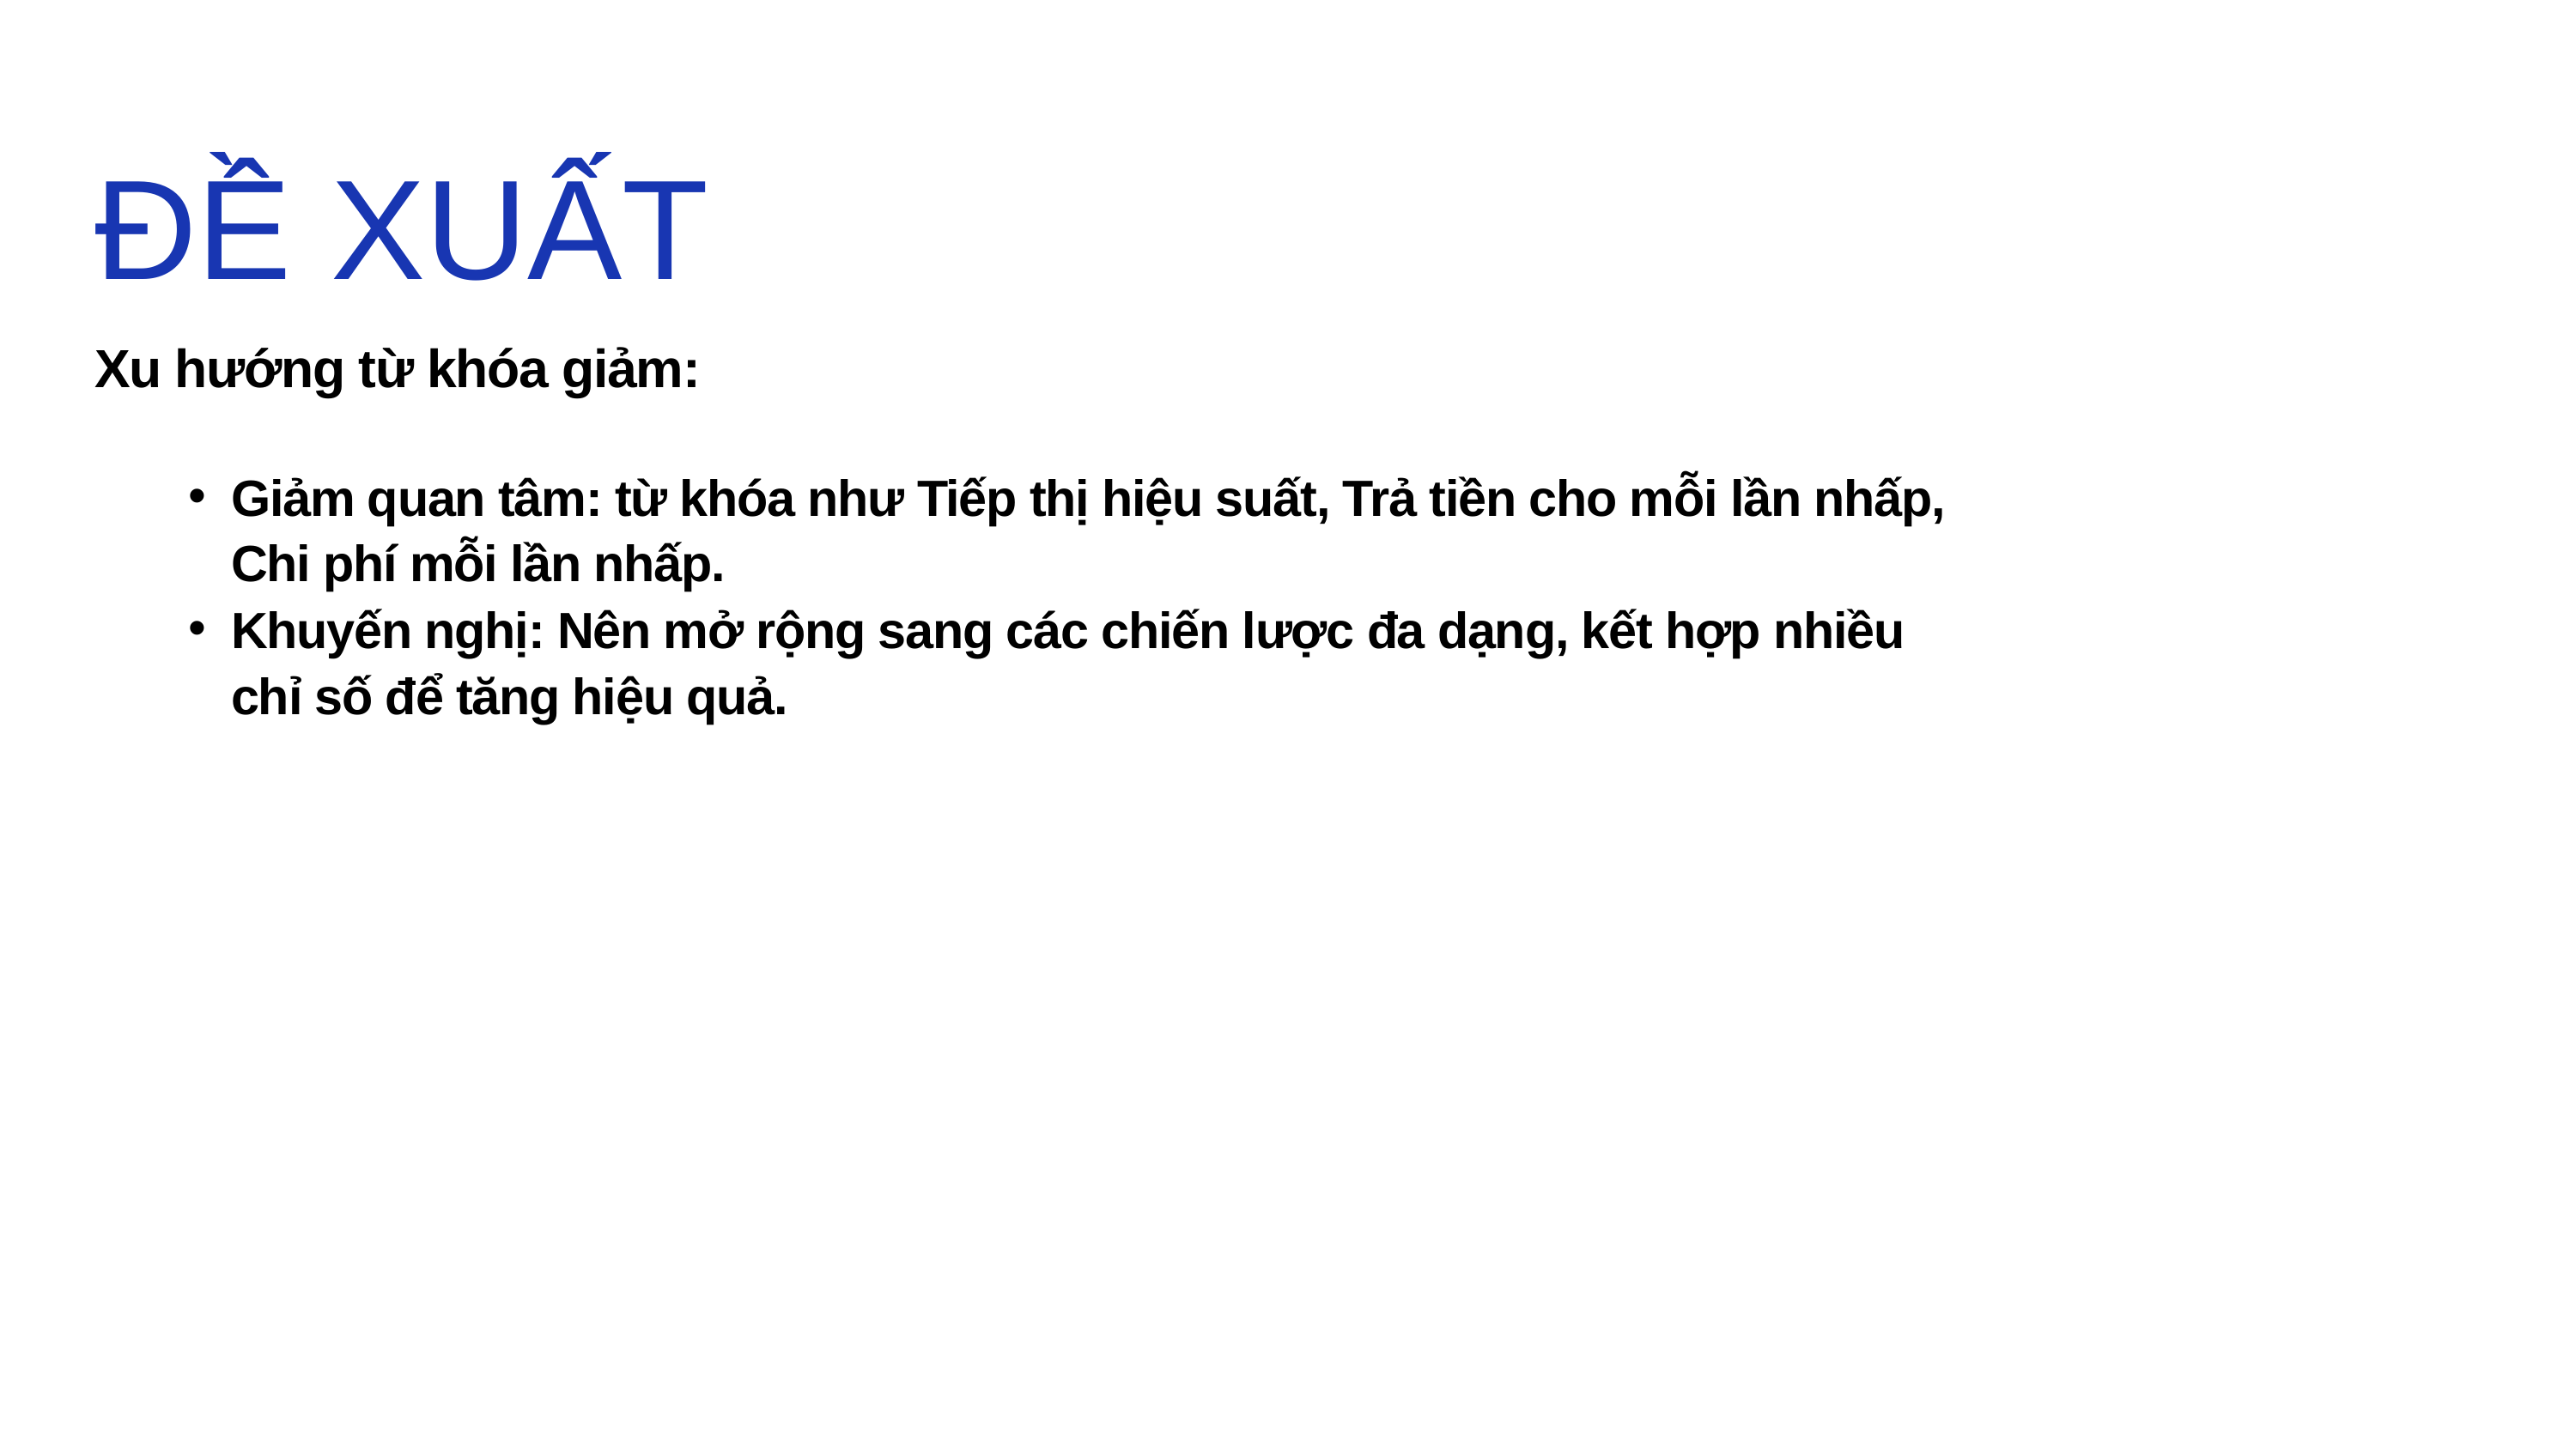

ĐỀ XUẤT
Xu hướng từ khóa giảm:
Giảm quan tâm: từ khóa như Tiếp thị hiệu suất, Trả tiền cho mỗi lần nhấp, Chi phí mỗi lần nhấp.
Khuyến nghị: Nên mở rộng sang các chiến lược đa dạng, kết hợp nhiều chỉ số để tăng hiệu quả.